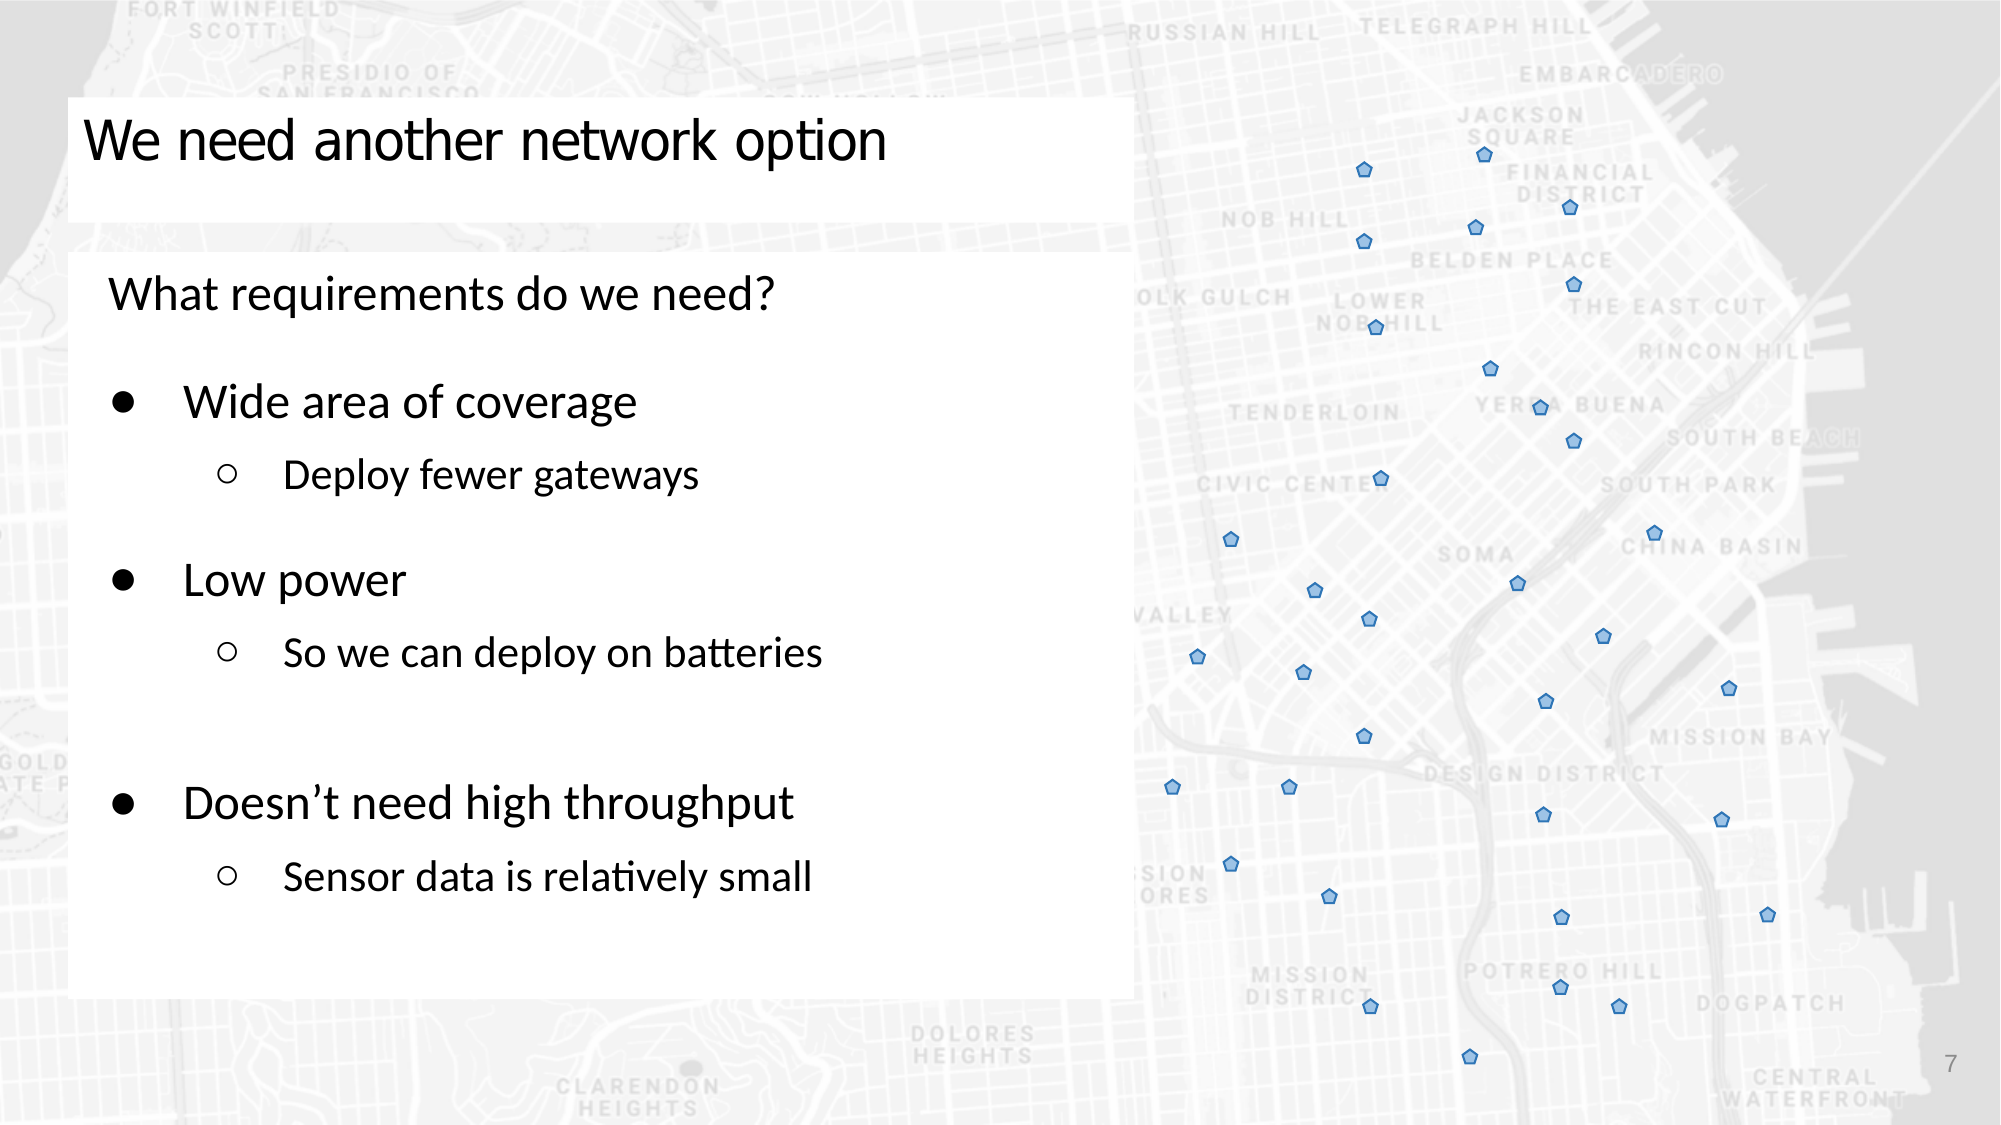

# We need another network option

What requirements do we need?

Wide area of coverage
Deploy fewer gateways

Low power
So we can deploy on batteries

Doesn’t need high throughput
Sensor data is relatively small

7